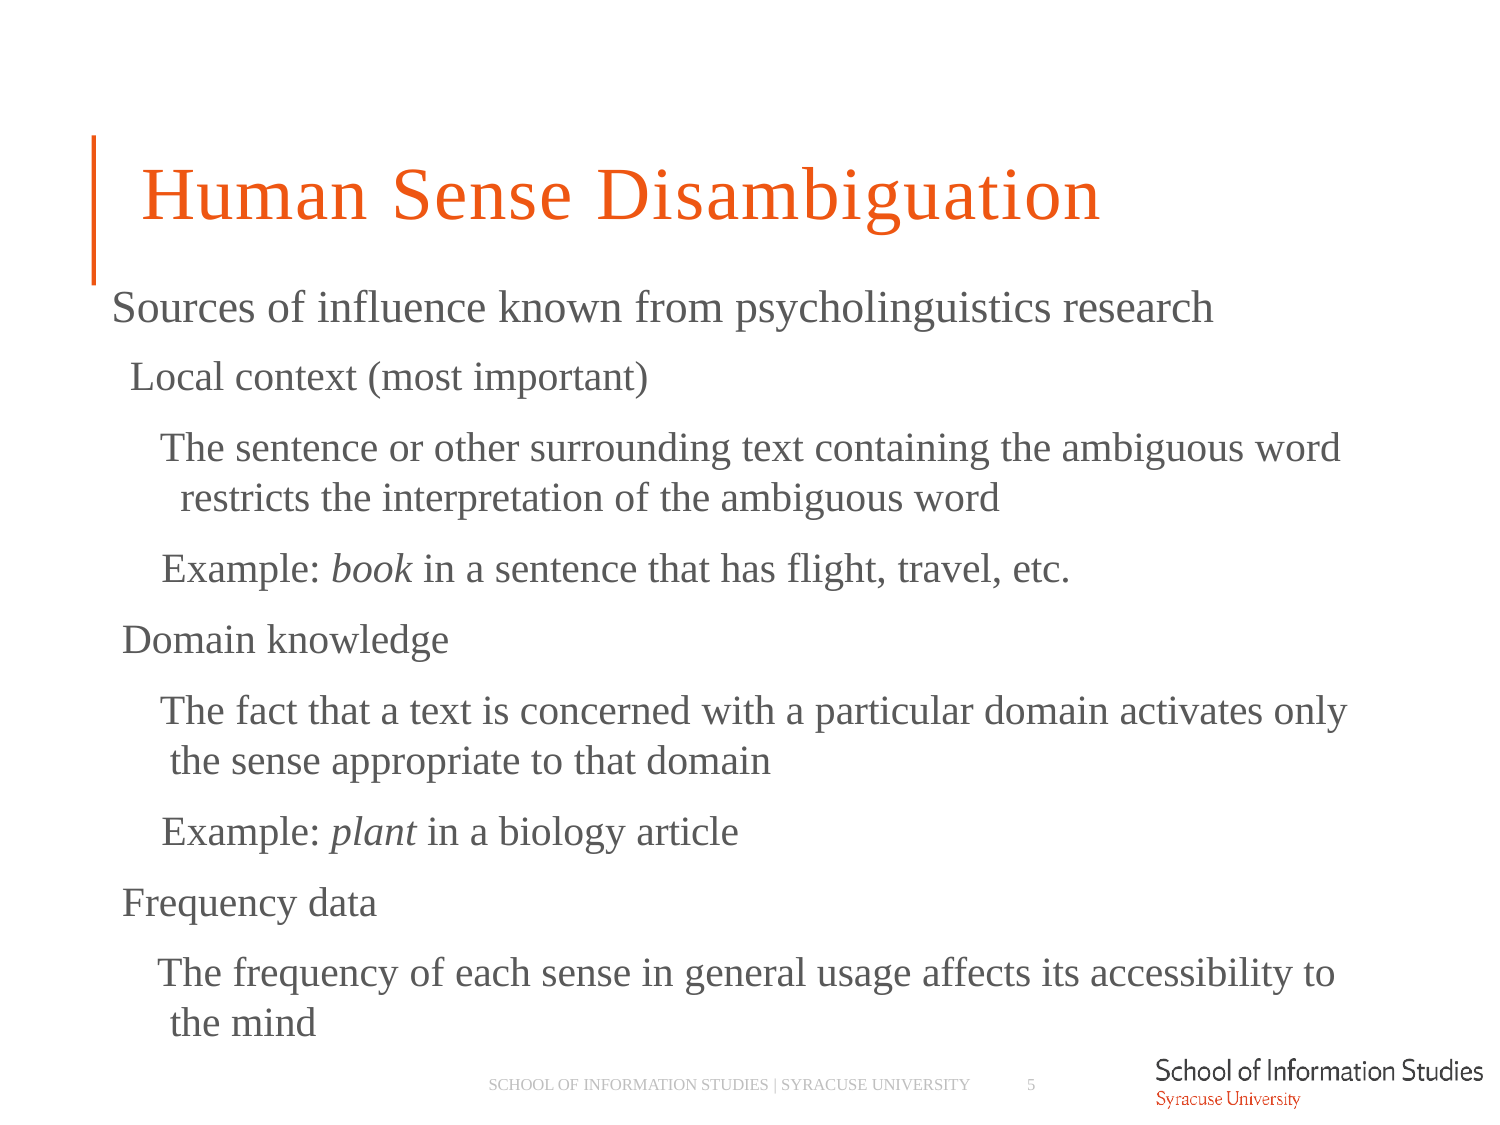

# Human Sense Disambiguation
Sources of influence known from psycholinguistics research
­ Local context (most important)
­ The sentence or other surrounding text containing the ambiguous word  restricts the interpretation of the ambiguous word
­ Example: book in a sentence that has flight, travel, etc.
­ Domain knowledge
­ The fact that a text is concerned with a particular domain activates only  the sense appropriate to that domain
­ Example: plant in a biology article
­ Frequency data
­ The frequency of each sense in general usage affects its accessibility to  the mind
SCHOOL OF INFORMATION STUDIES | SYRACUSE UNIVERSITY
5